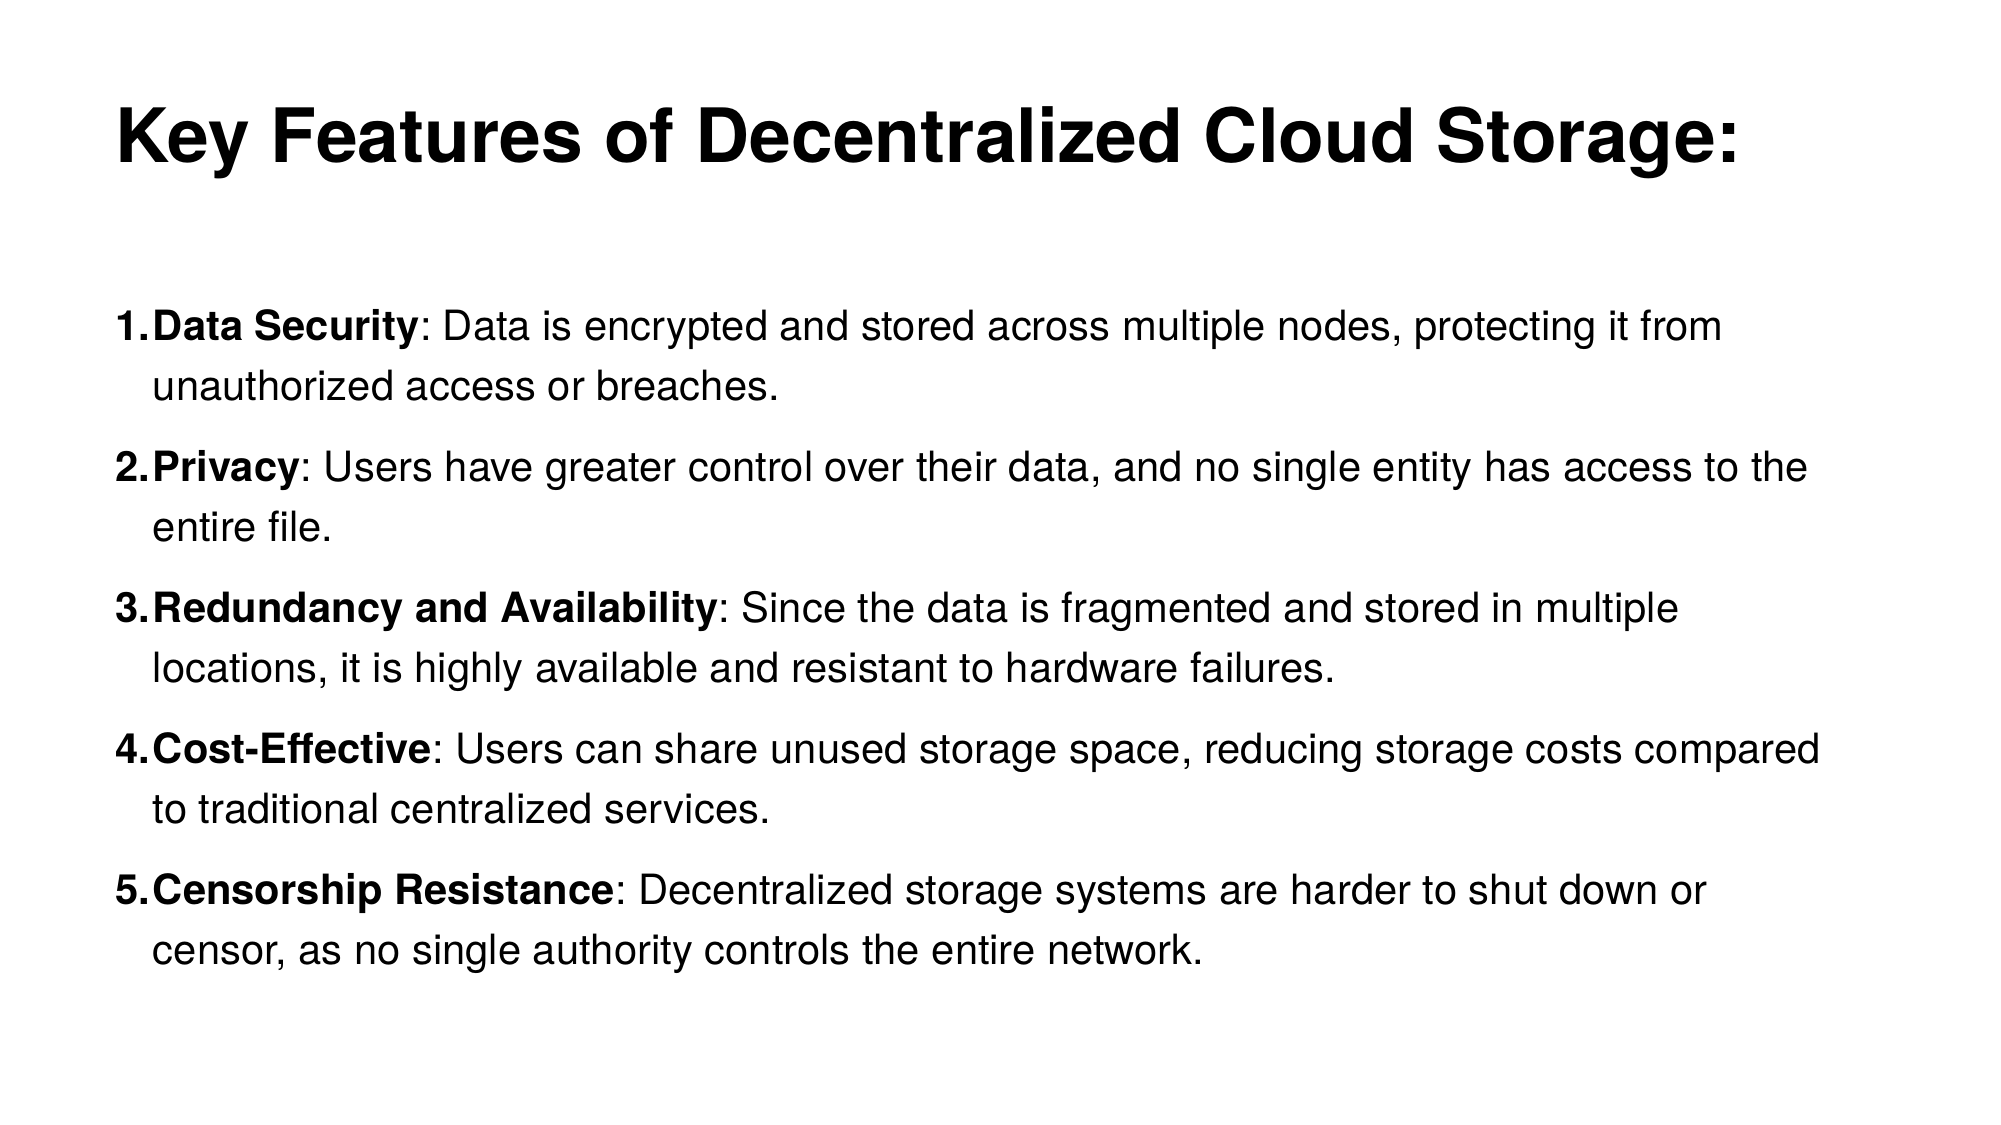

# Key Features of Decentralized Cloud Storage:
Data Security: Data is encrypted and stored across multiple nodes, protecting it from unauthorized access or breaches.
Privacy: Users have greater control over their data, and no single entity has access to the entire file.
Redundancy and Availability: Since the data is fragmented and stored in multiple locations, it is highly available and resistant to hardware failures.
Cost-Effective: Users can share unused storage space, reducing storage costs compared to traditional centralized services.
Censorship Resistance: Decentralized storage systems are harder to shut down or censor, as no single authority controls the entire network.